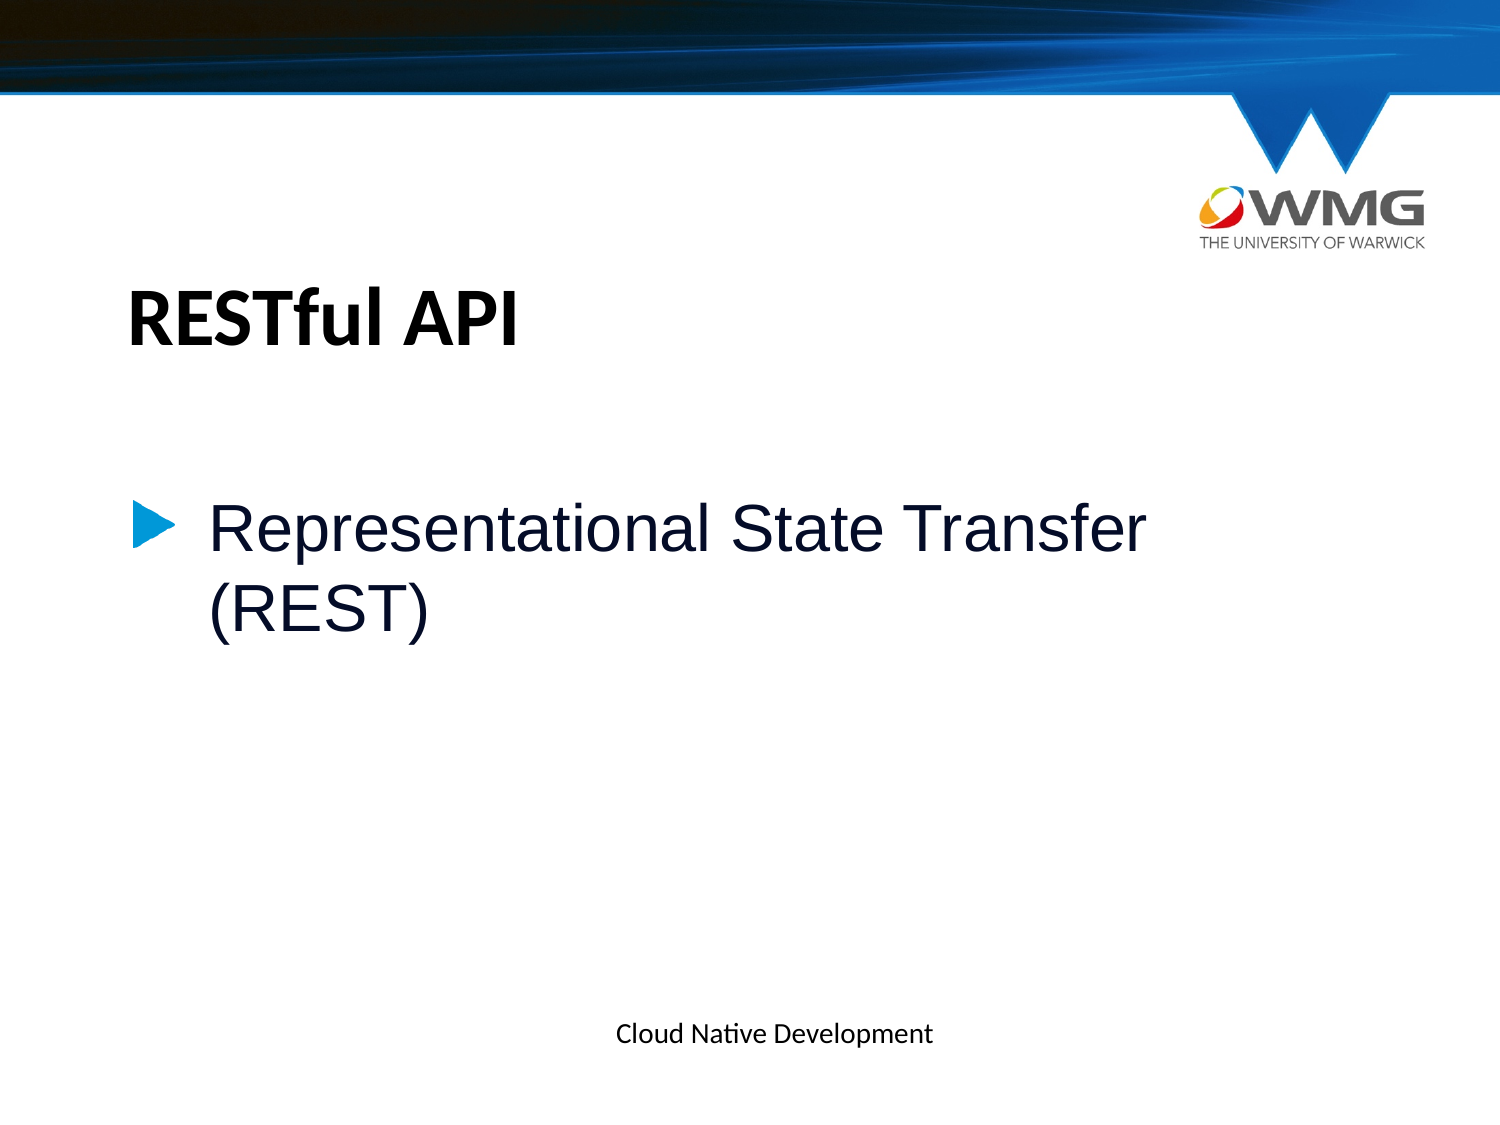

# RESTful API
Representational State Transfer (REST)
Cloud Native Development
24